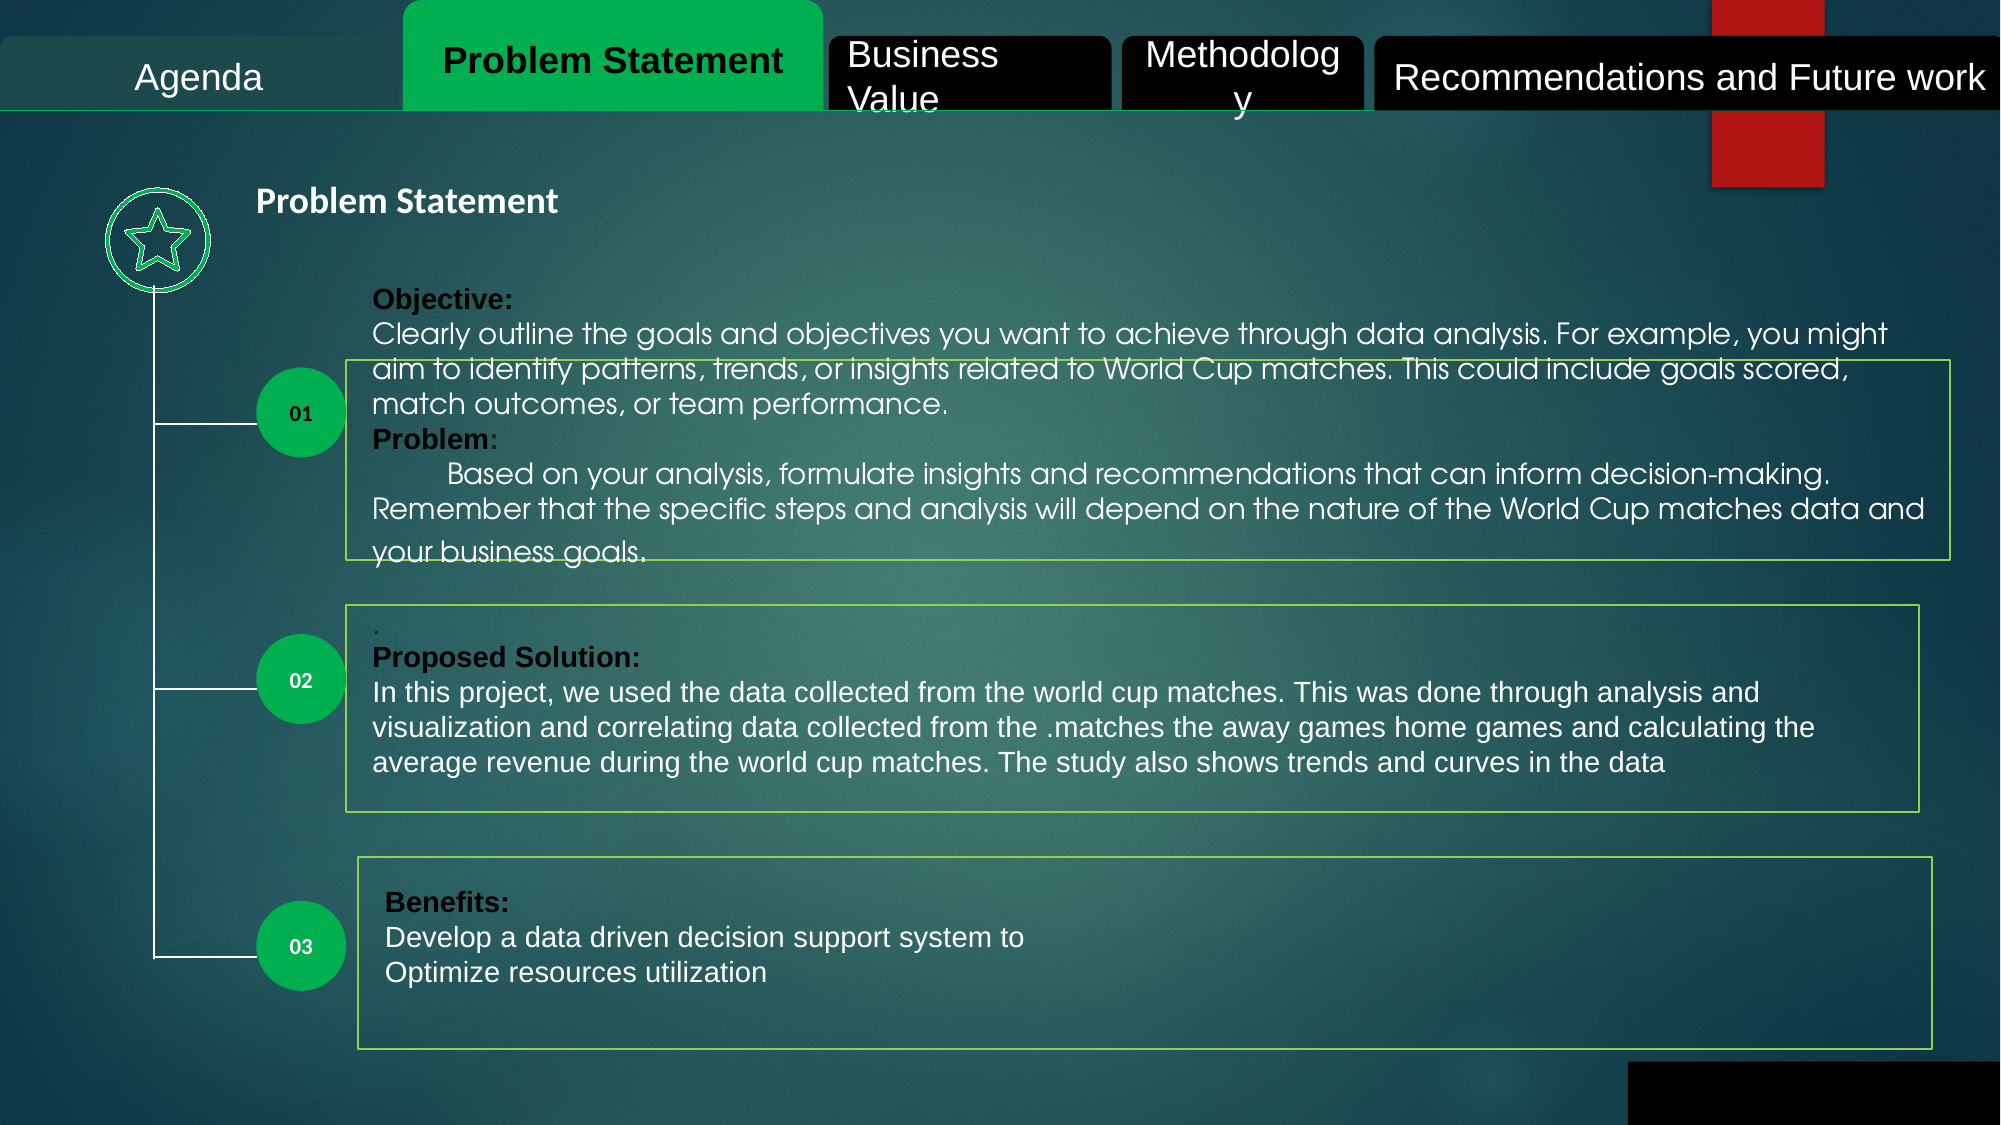

Problem Statement

Agenda
Recommendations and Future work
Methodology
Business Value
Problem Statement

Objective:
Clearly outline the goals and objectives you want to achieve through data analysis. For example, you might aim to identify patterns, trends, or insights related to World Cup matches. This could include goals scored, match outcomes, or team performance.
Problem:
Based on your analysis, formulate insights and recommendations that can inform decision-making.
Remember that the specific steps and analysis will depend on the nature of the World Cup matches data and your business goals.

.
01
Proposed Solution:
In this project, we used the data collected from the world cup matches. This was done through analysis and visualization and correlating data collected from the .matches the away games home games and calculating the average revenue during the world cup matches. The study also shows trends and curves in the data
02
Benefits:
Develop a data driven decision support system to
Optimize resources utilization

03